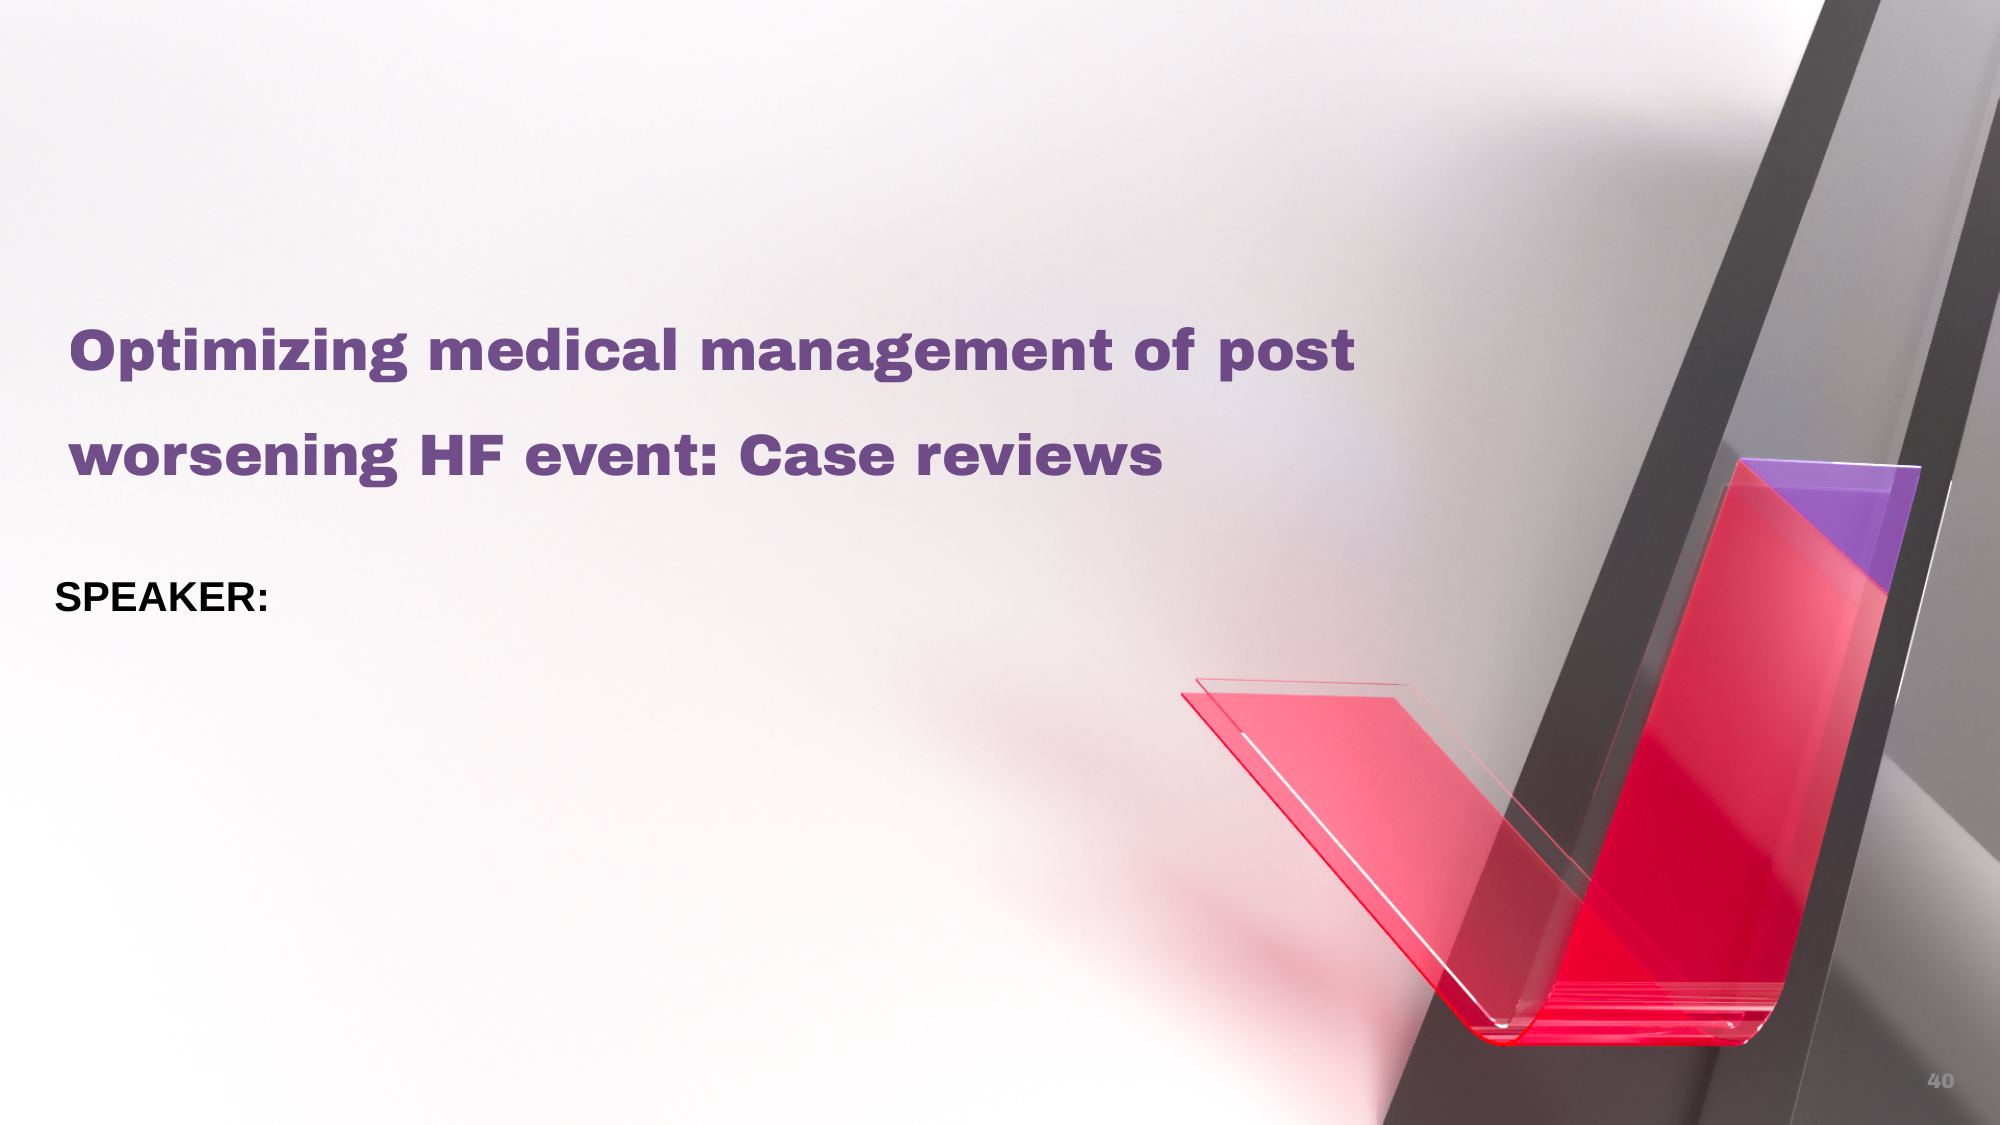

Optimizing medical management of post worsening HF event: Case reviews
SPEAKER:

40